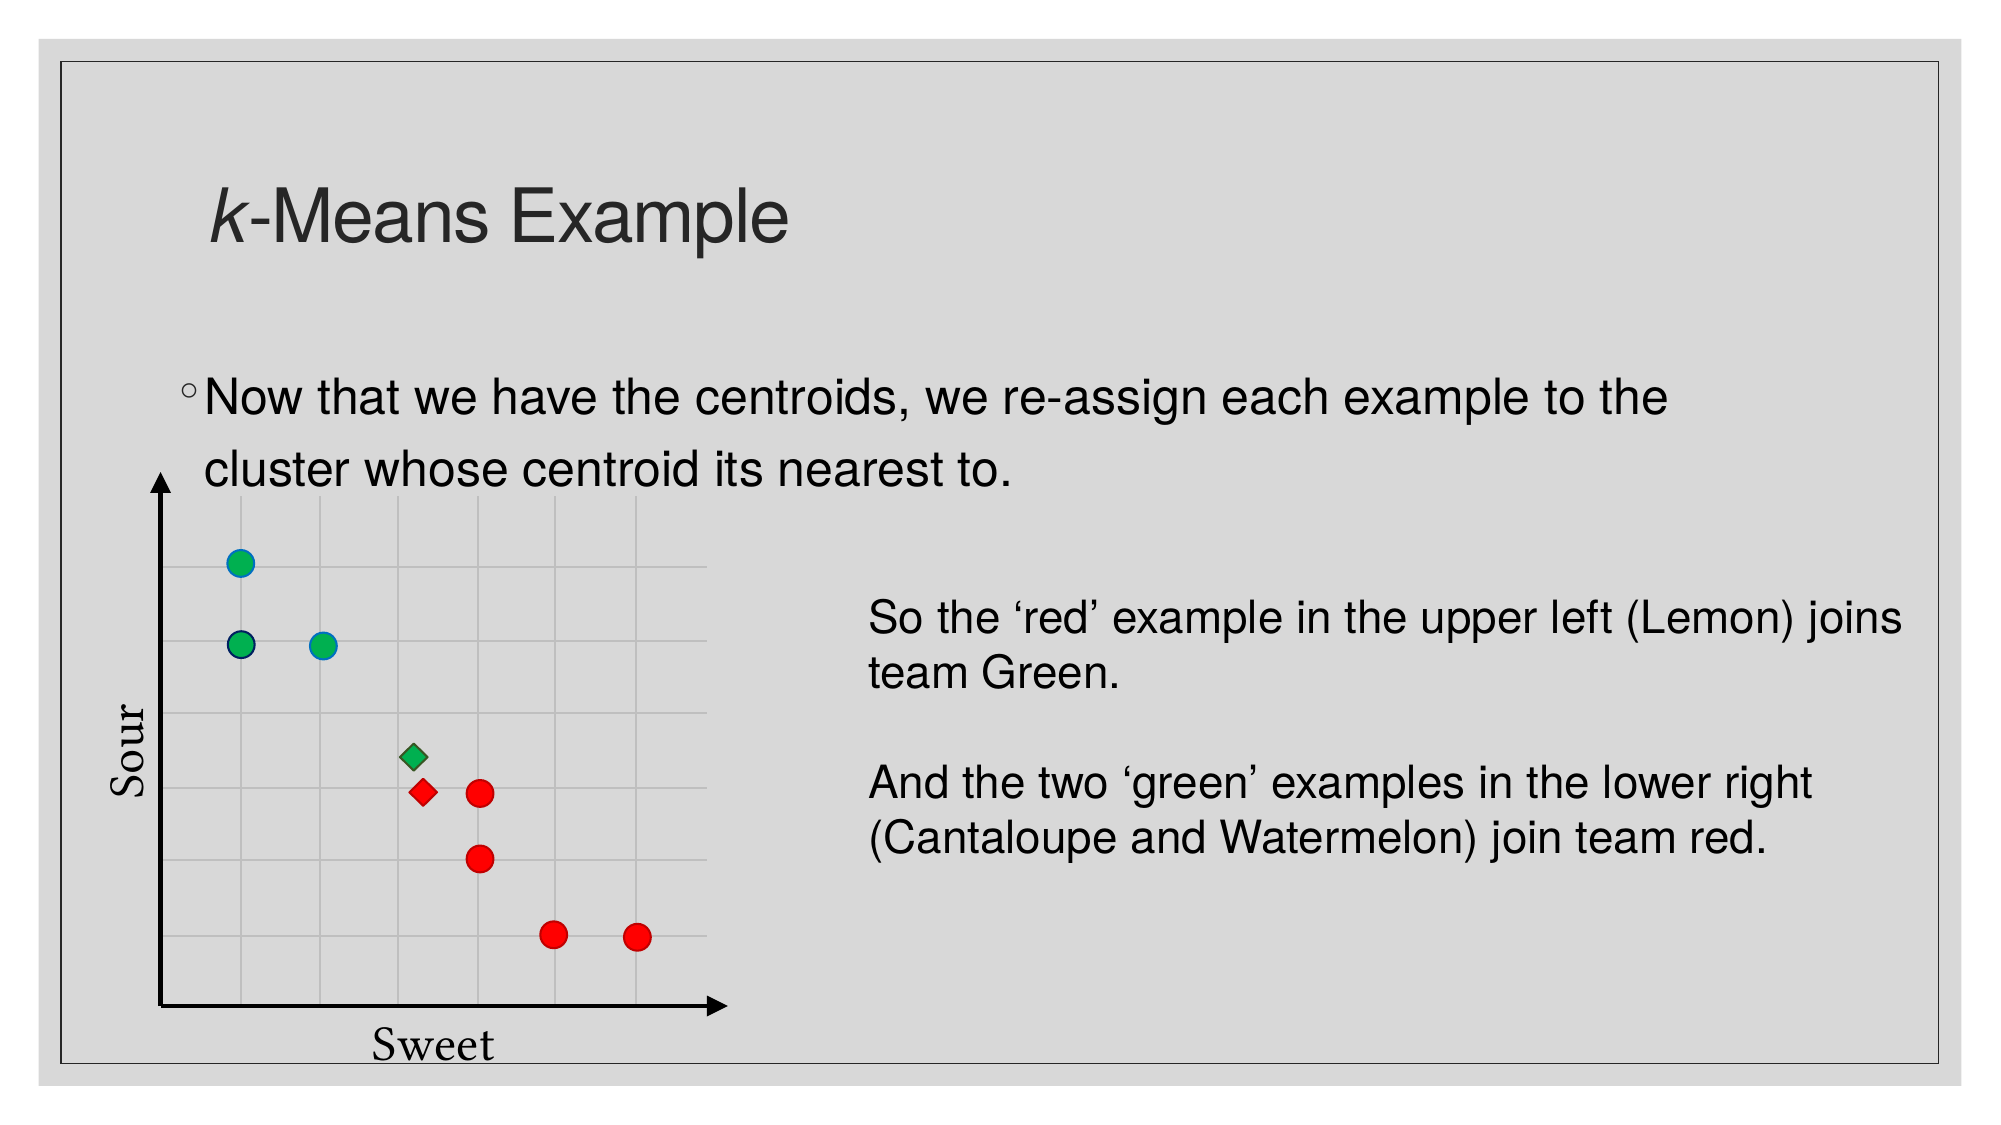

# k-Means Example
Now that we have the centroids, we re-assign each example to the cluster whose centroid its nearest to.
Sour
Sweet

So the ‘red’ example in the upper left (Lemon) joins team Green.

And the two ‘green’ examples in the lower right (Cantaloupe and Watermelon) join team red.